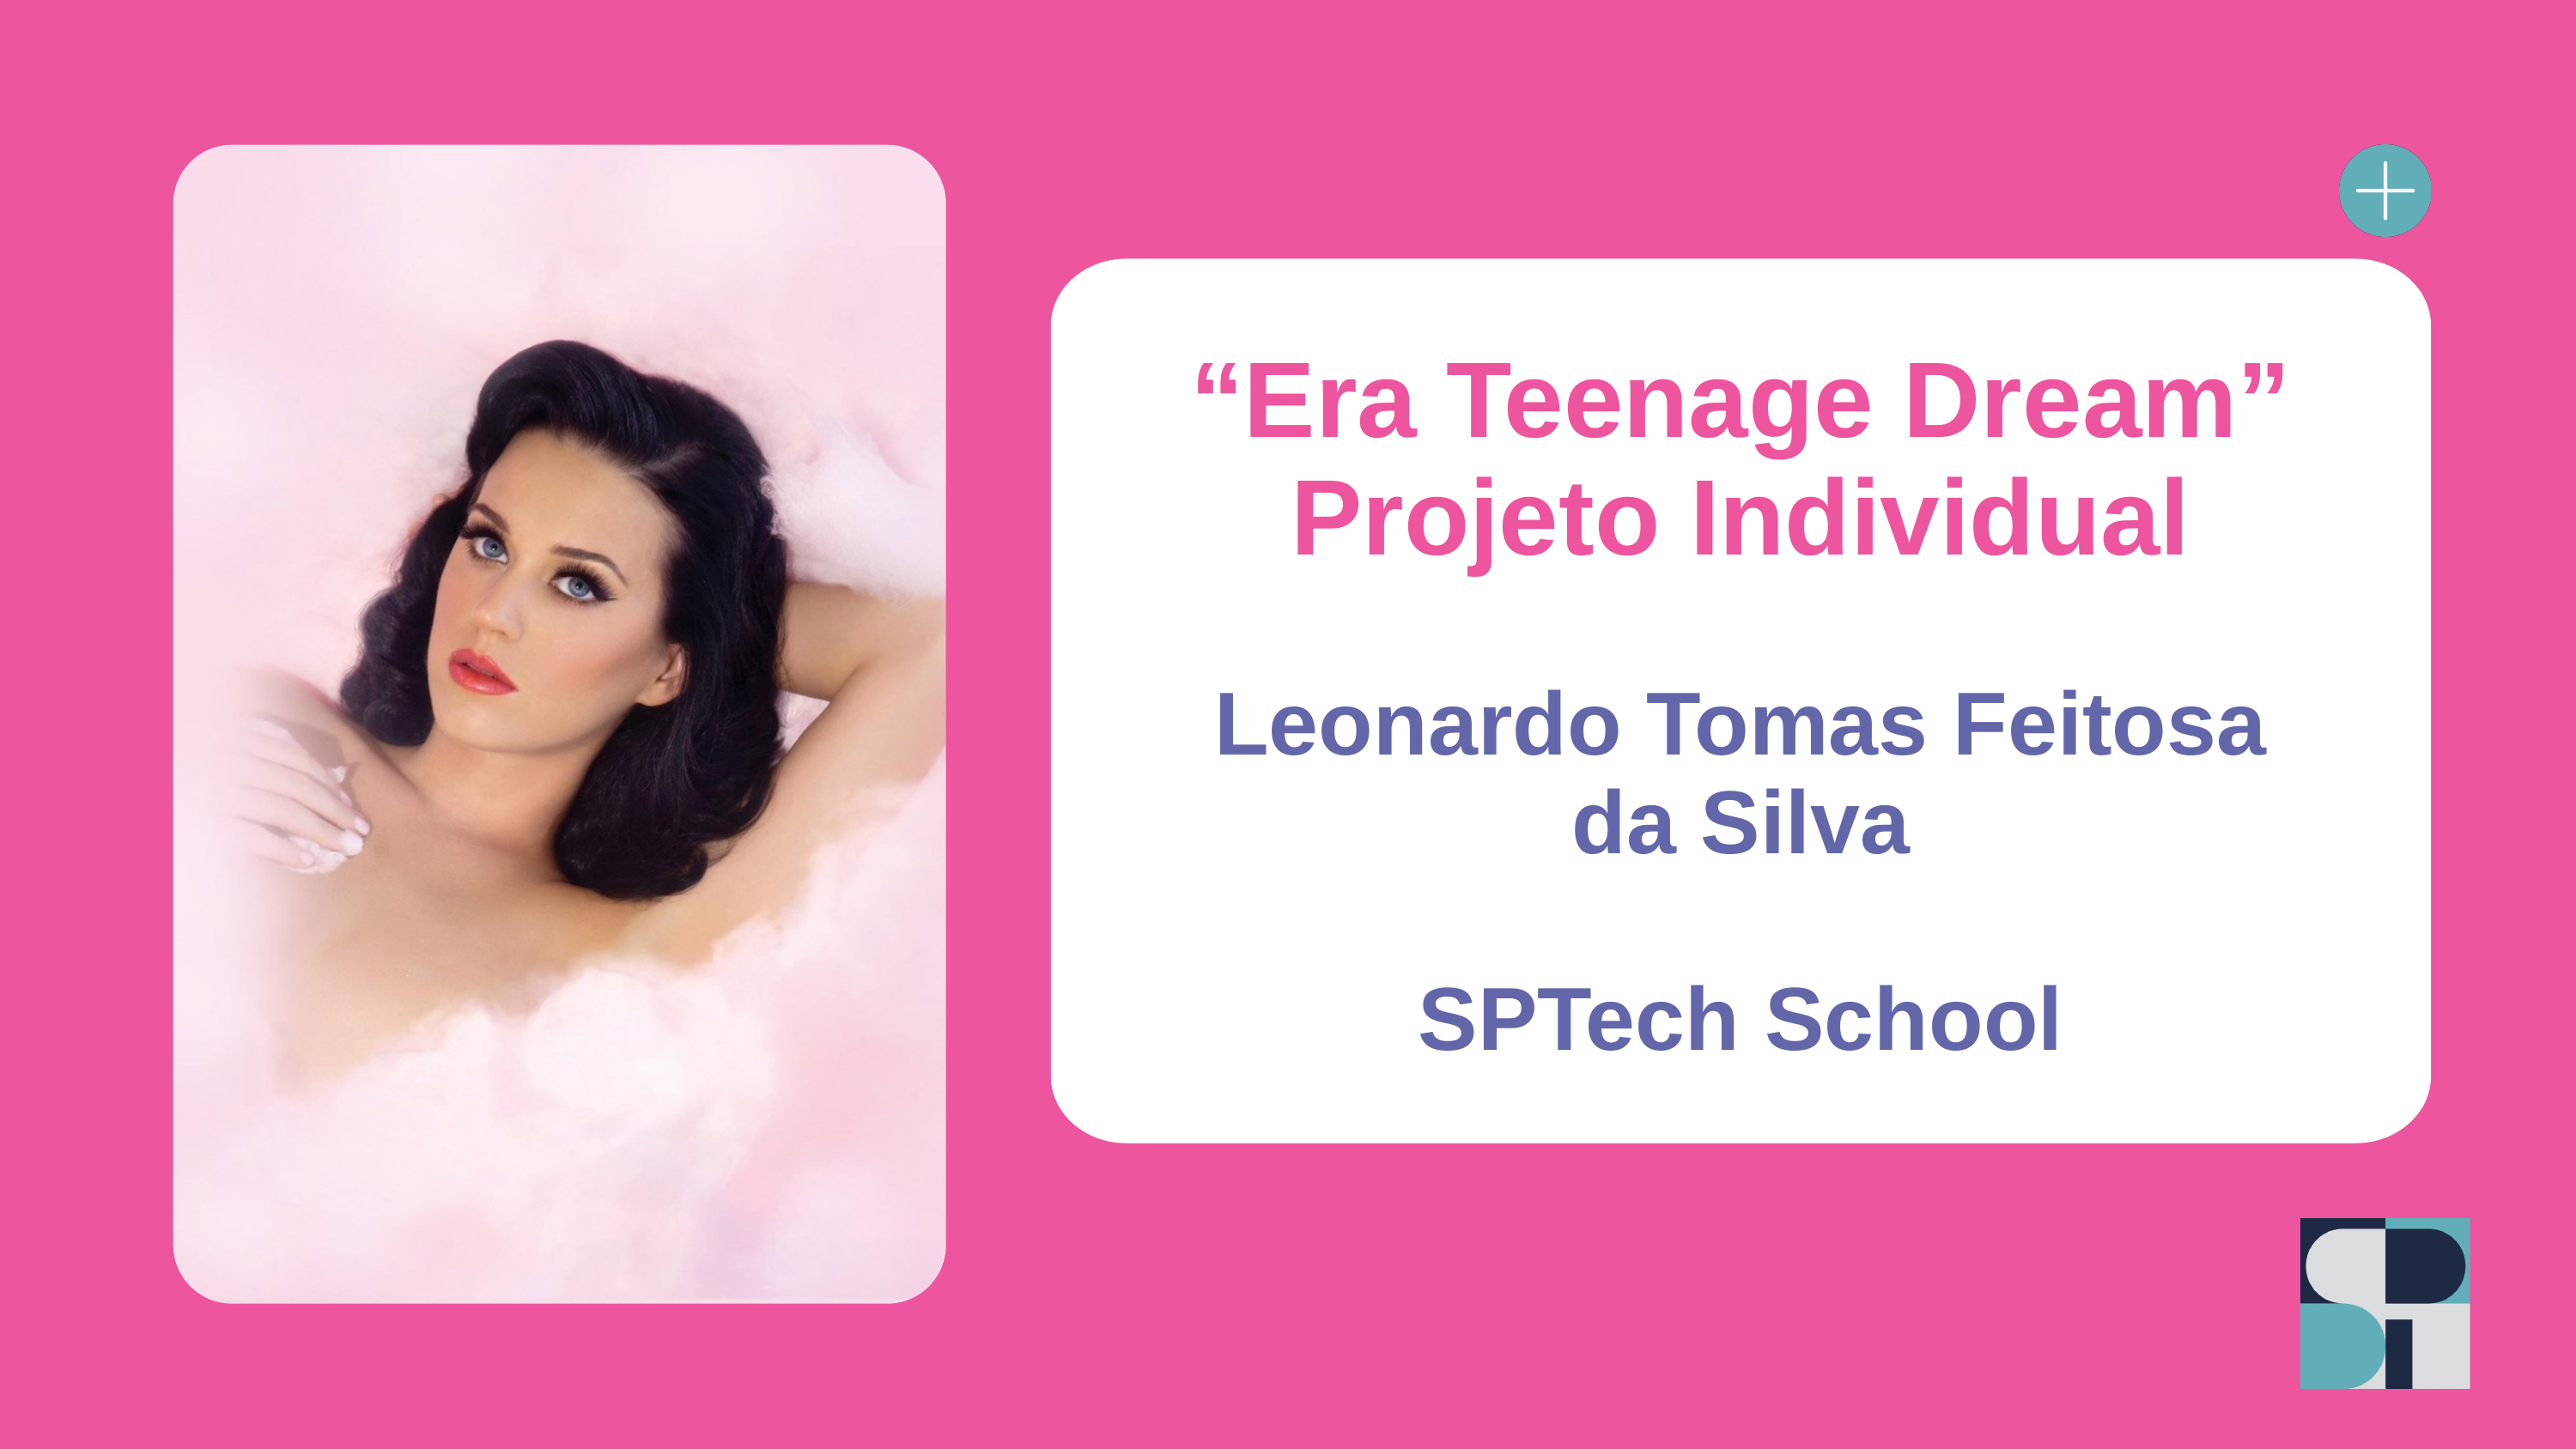

“Era Teenage Dream” Projeto Individual

Leonardo Tomas Feitosa da Silva

SPTech School